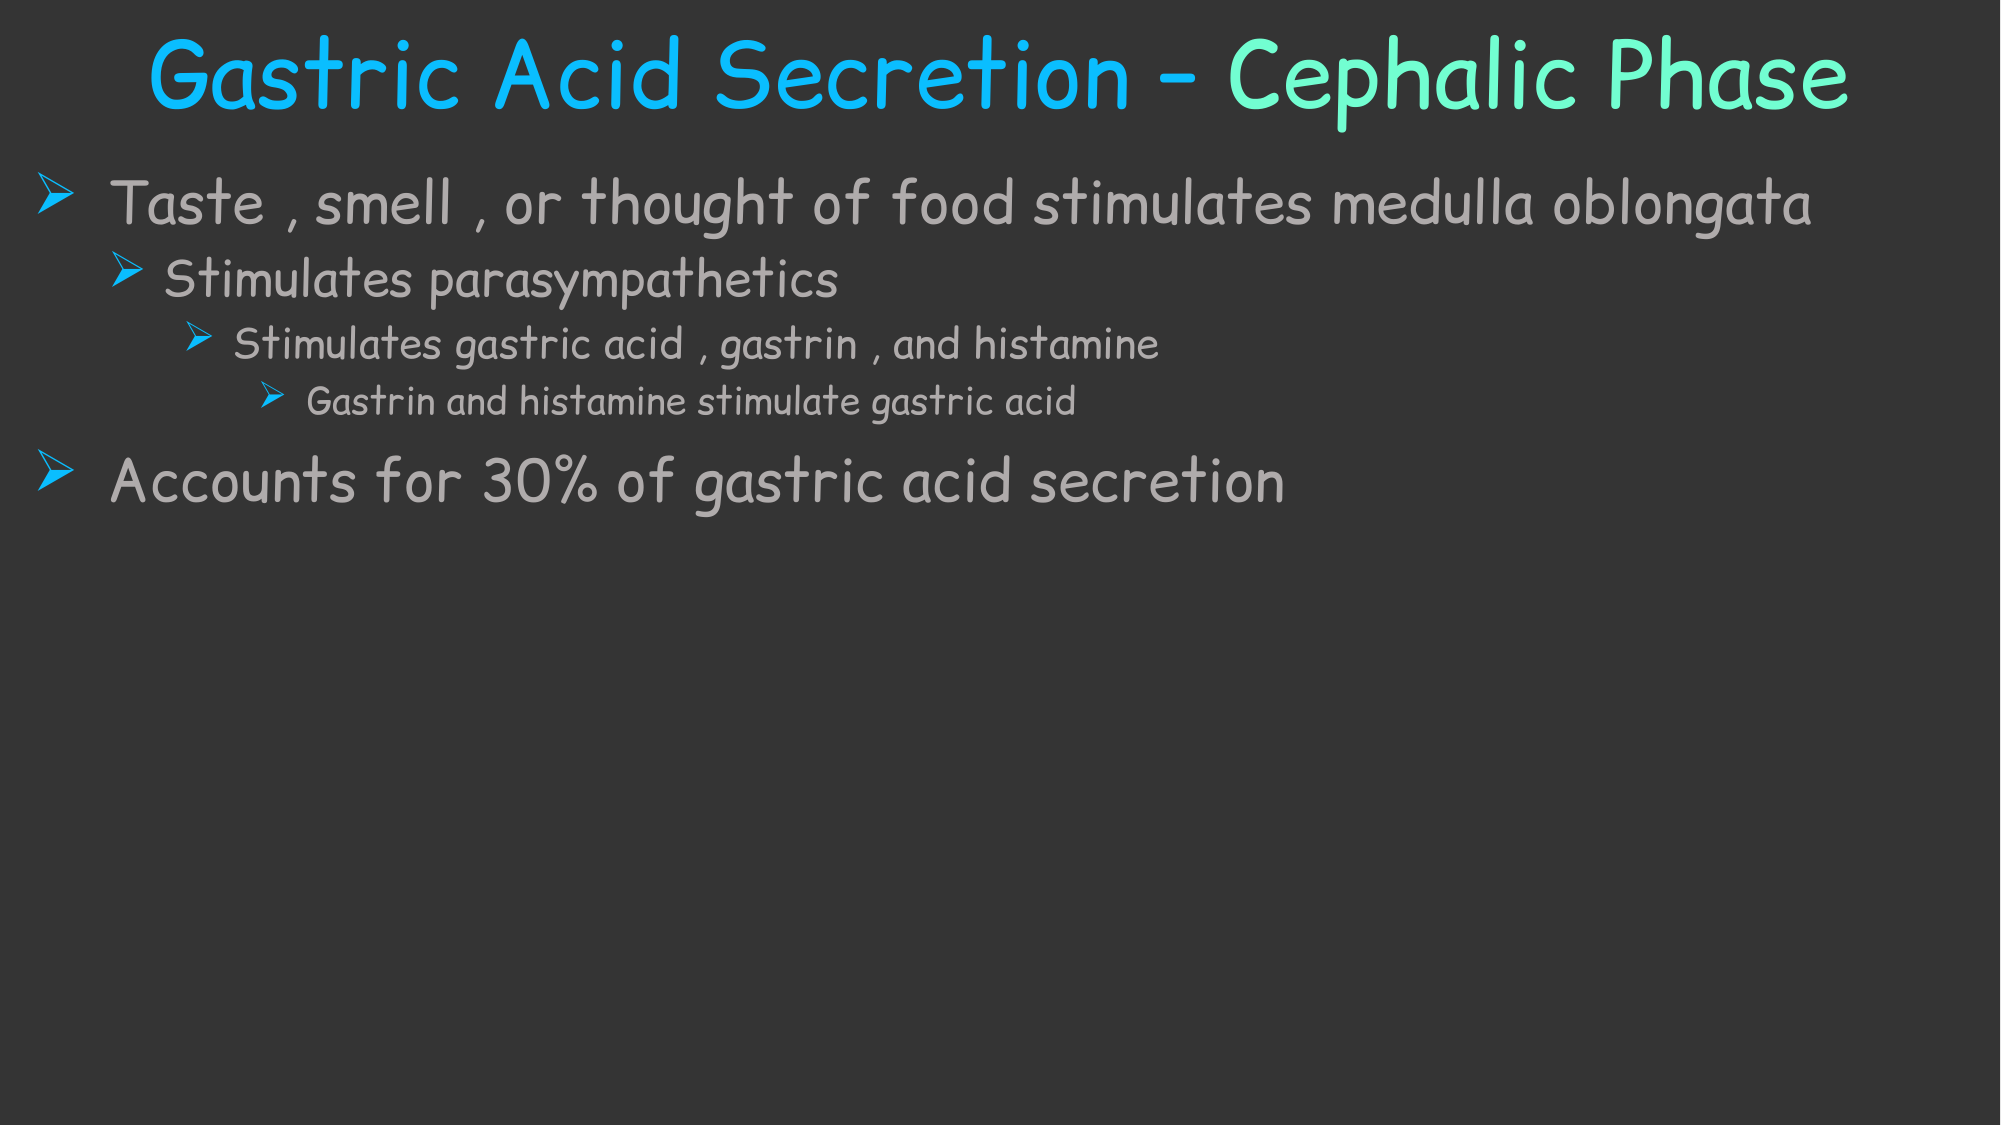

# Gastric Acid Secretion – Cephalic Phase
Taste , smell , or thought of food stimulates medulla oblongata
 Stimulates parasympathetics
 Stimulates gastric acid , gastrin , and histamine
 Gastrin and histamine stimulate gastric acid
Accounts for 30% of gastric acid secretion